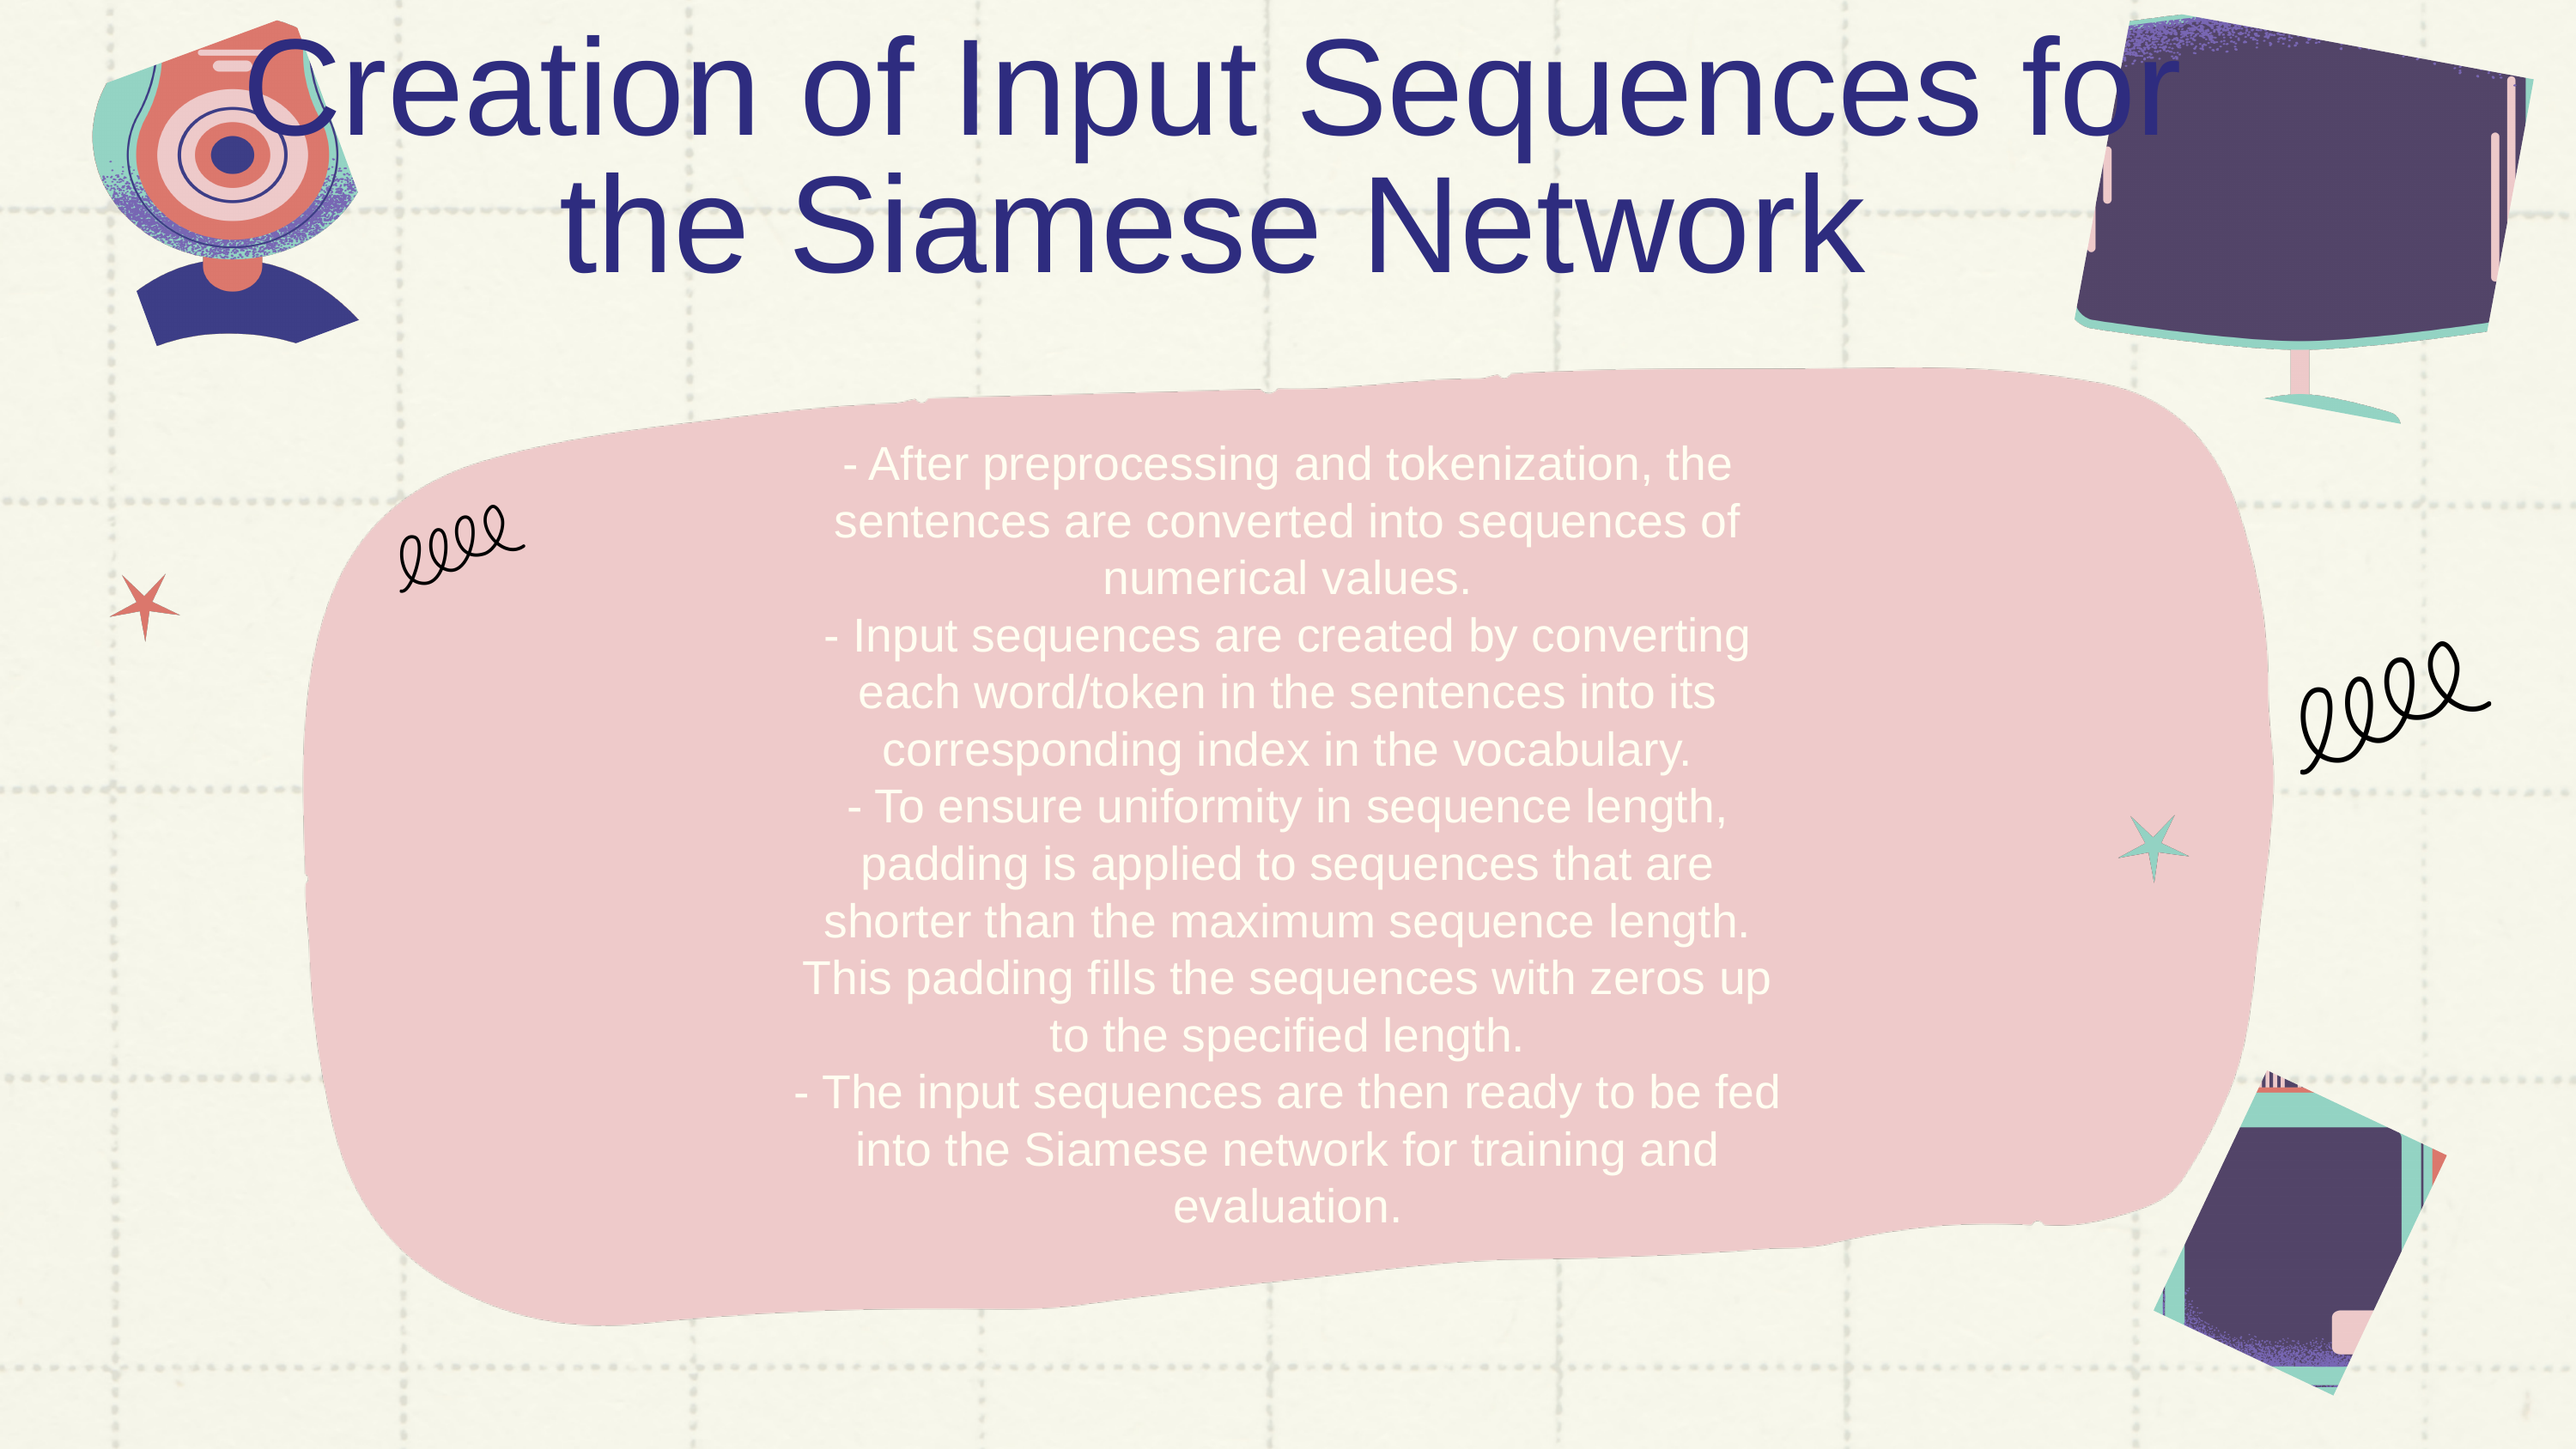

Creation of Input Sequences for the Siamese Network

- After preprocessing and tokenization, the sentences are converted into sequences of numerical values.
- Input sequences are created by converting each word/token in the sentences into its corresponding index in the vocabulary.
- To ensure uniformity in sequence length, padding is applied to sequences that are shorter than the maximum sequence length. This padding fills the sequences with zeros up to the specified length.
- The input sequences are then ready to be fed into the Siamese network for training and evaluation.